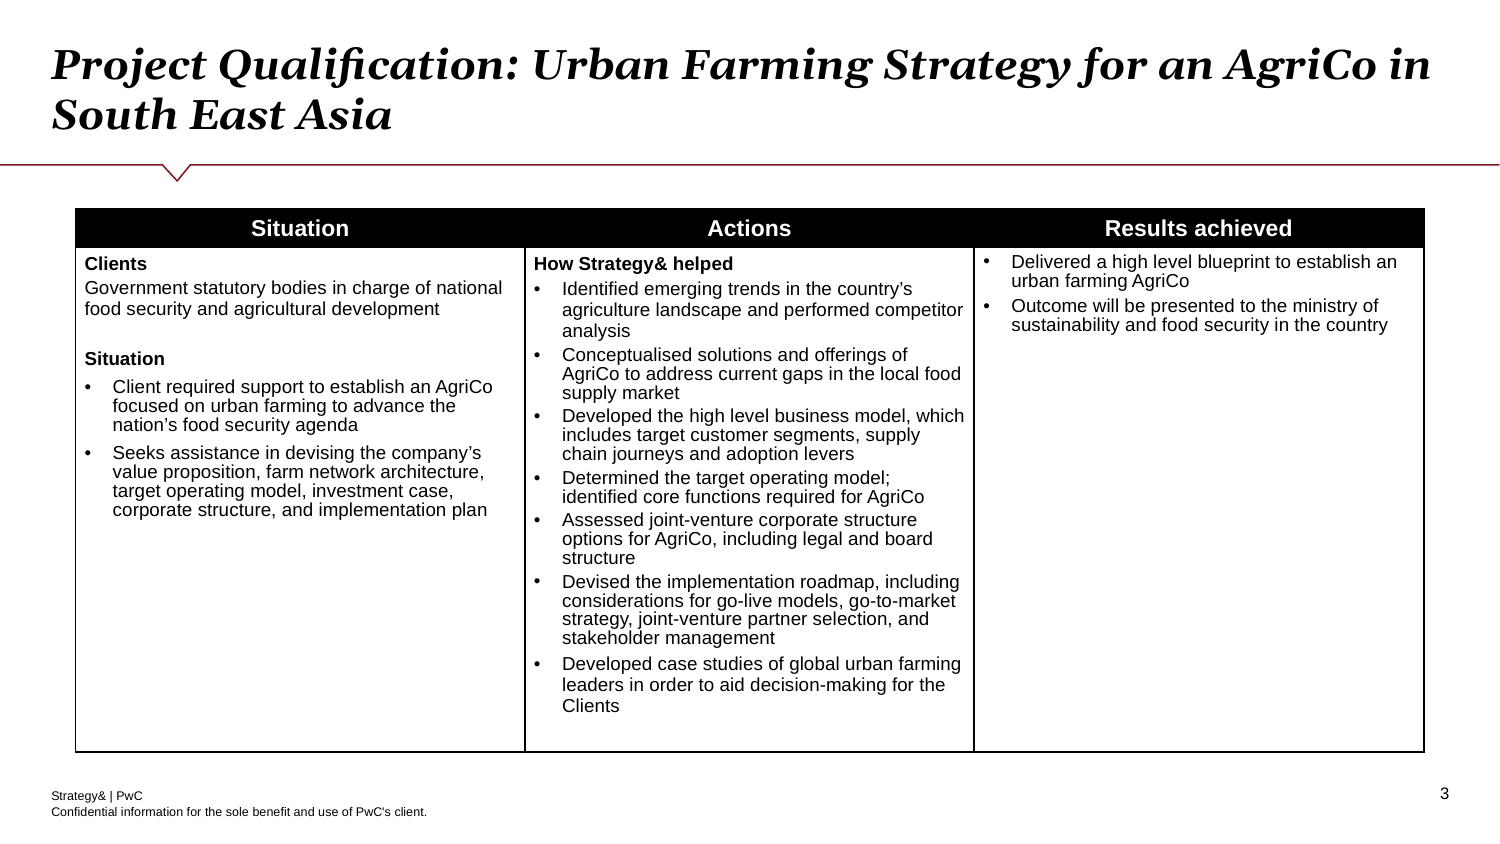

# Project Qualification: Urban Farming Strategy for an AgriCo in South East Asia
| Situation | Actions | Results achieved |
| --- | --- | --- |
| Clients Government statutory bodies in charge of national food security and agricultural development Situation Client required support to establish an AgriCo focused on urban farming to advance the nation’s food security agenda Seeks assistance in devising the company’s value proposition, farm network architecture, target operating model, investment case, corporate structure, and implementation plan | How Strategy& helped Identified emerging trends in the country’s agriculture landscape and performed competitor analysis Conceptualised solutions and offerings of AgriCo to address current gaps in the local food supply market Developed the high level business model, which includes target customer segments, supply chain journeys and adoption levers Determined the target operating model; identified core functions required for AgriCo Assessed joint-venture corporate structure options for AgriCo, including legal and board structure Devised the implementation roadmap, including considerations for go-live models, go-to-market strategy, joint-venture partner selection, and stakeholder management Developed case studies of global urban farming leaders in order to aid decision-making for the Clients | Delivered a high level blueprint to establish an urban farming AgriCo Outcome will be presented to the ministry of sustainability and food security in the country |
3
Confidential information for the sole benefit and use of PwC's client.